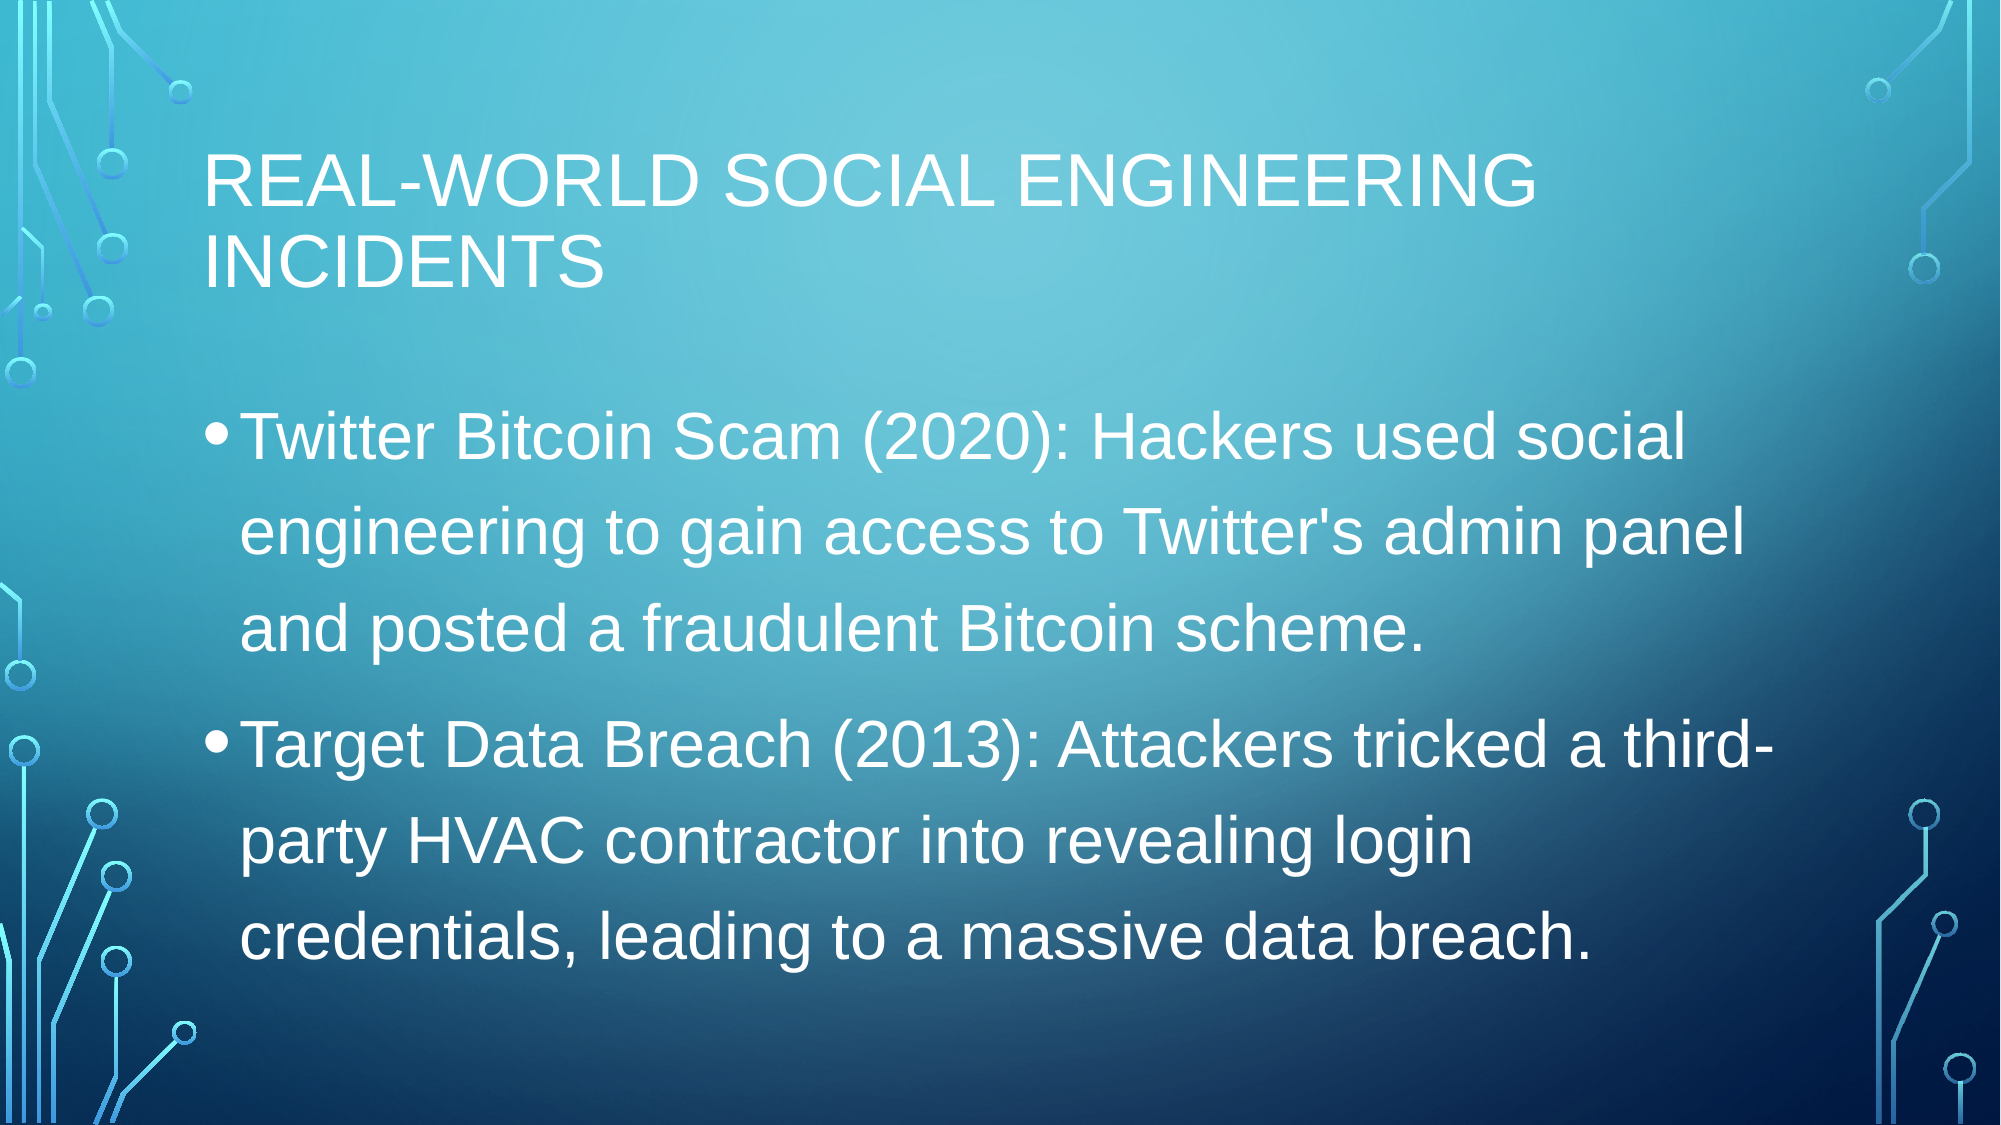

# Real-world social engineering incidents
Twitter Bitcoin Scam (2020): Hackers used social engineering to gain access to Twitter's admin panel and posted a fraudulent Bitcoin scheme.
Target Data Breach (2013): Attackers tricked a third-party HVAC contractor into revealing login credentials, leading to a massive data breach.